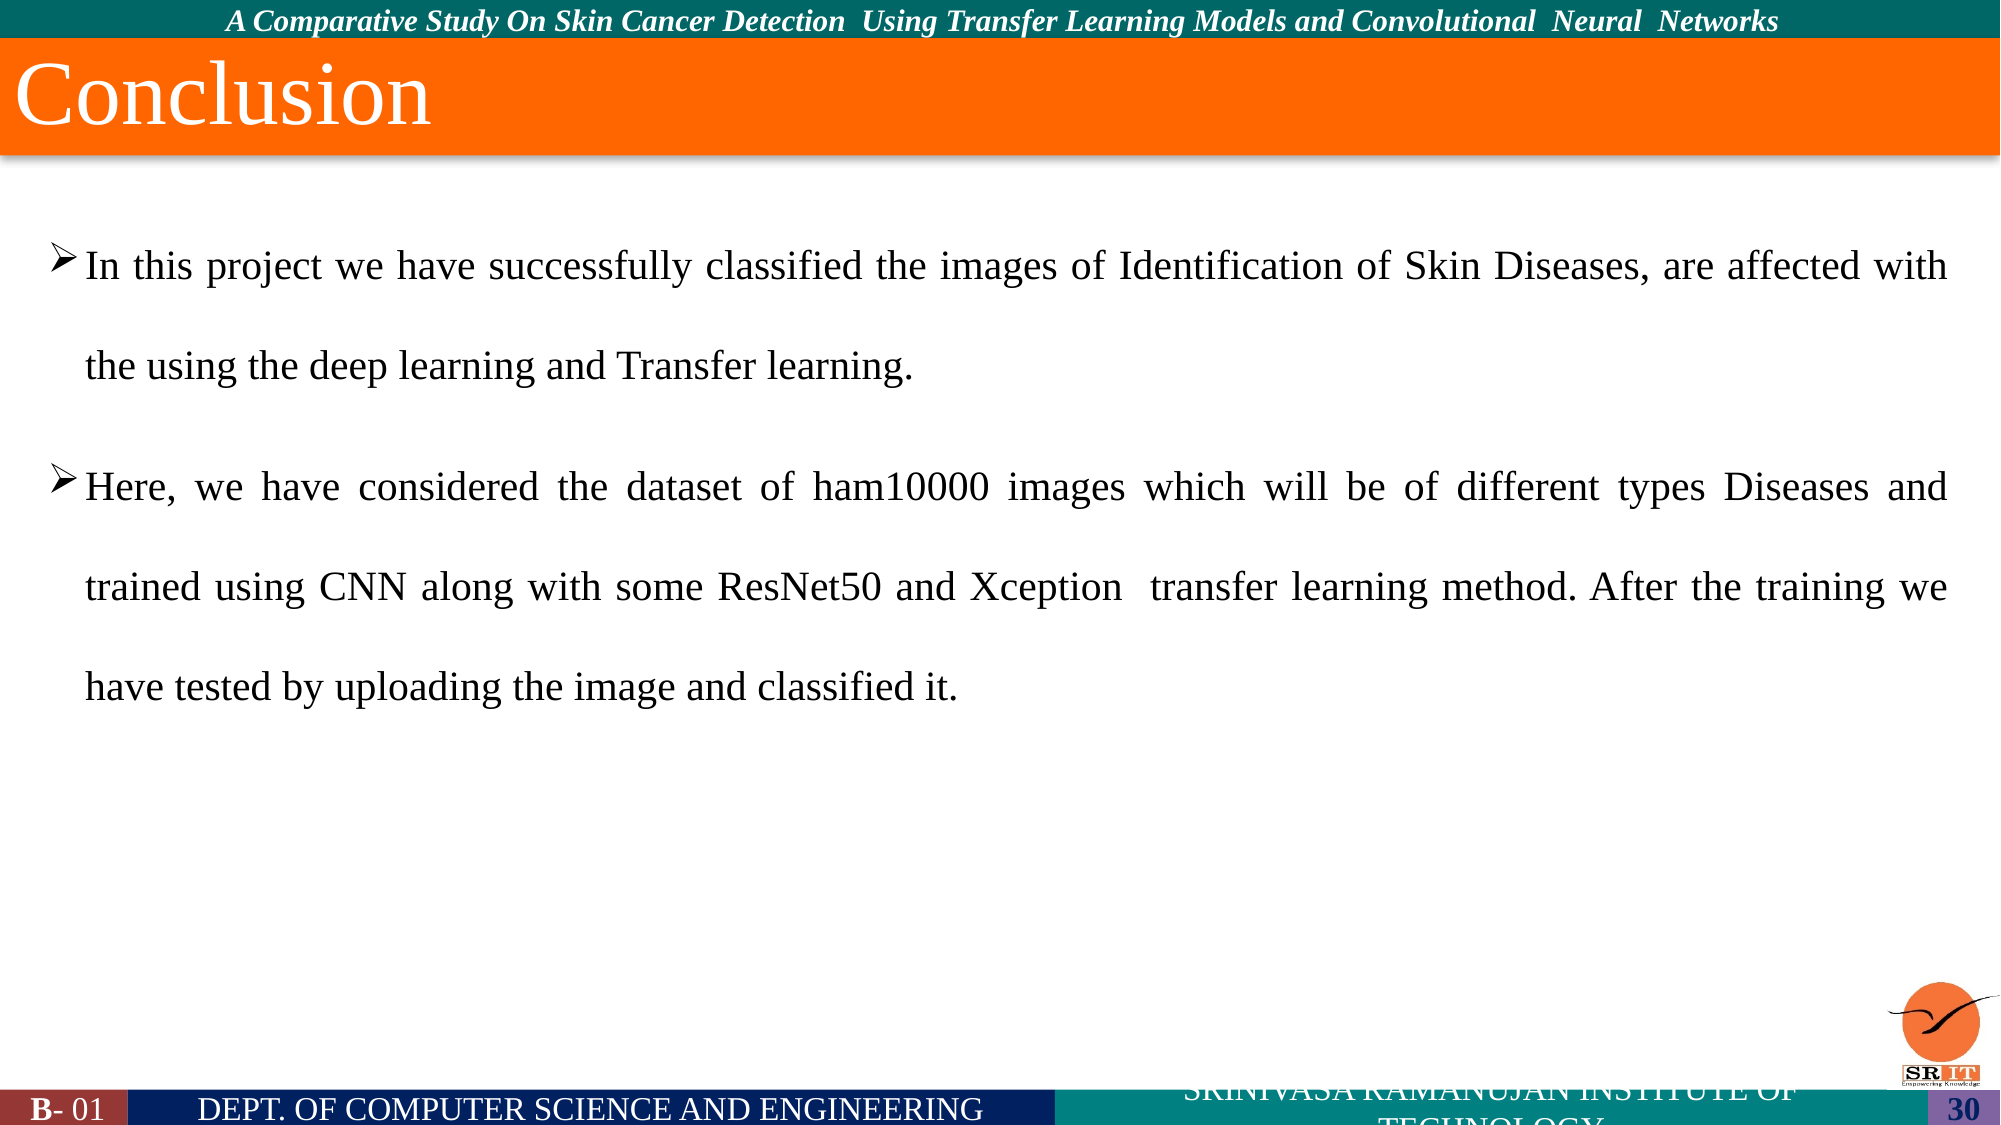

# Conclusion
In this project we have successfully classified the images of Identification of Skin Diseases, are affected with the using the deep learning and Transfer learning.
Here, we have considered the dataset of ham10000 images which will be of different types Diseases and trained using CNN along with some ResNet50 and Xception  transfer learning method. After the training we have tested by uploading the image and classified it.